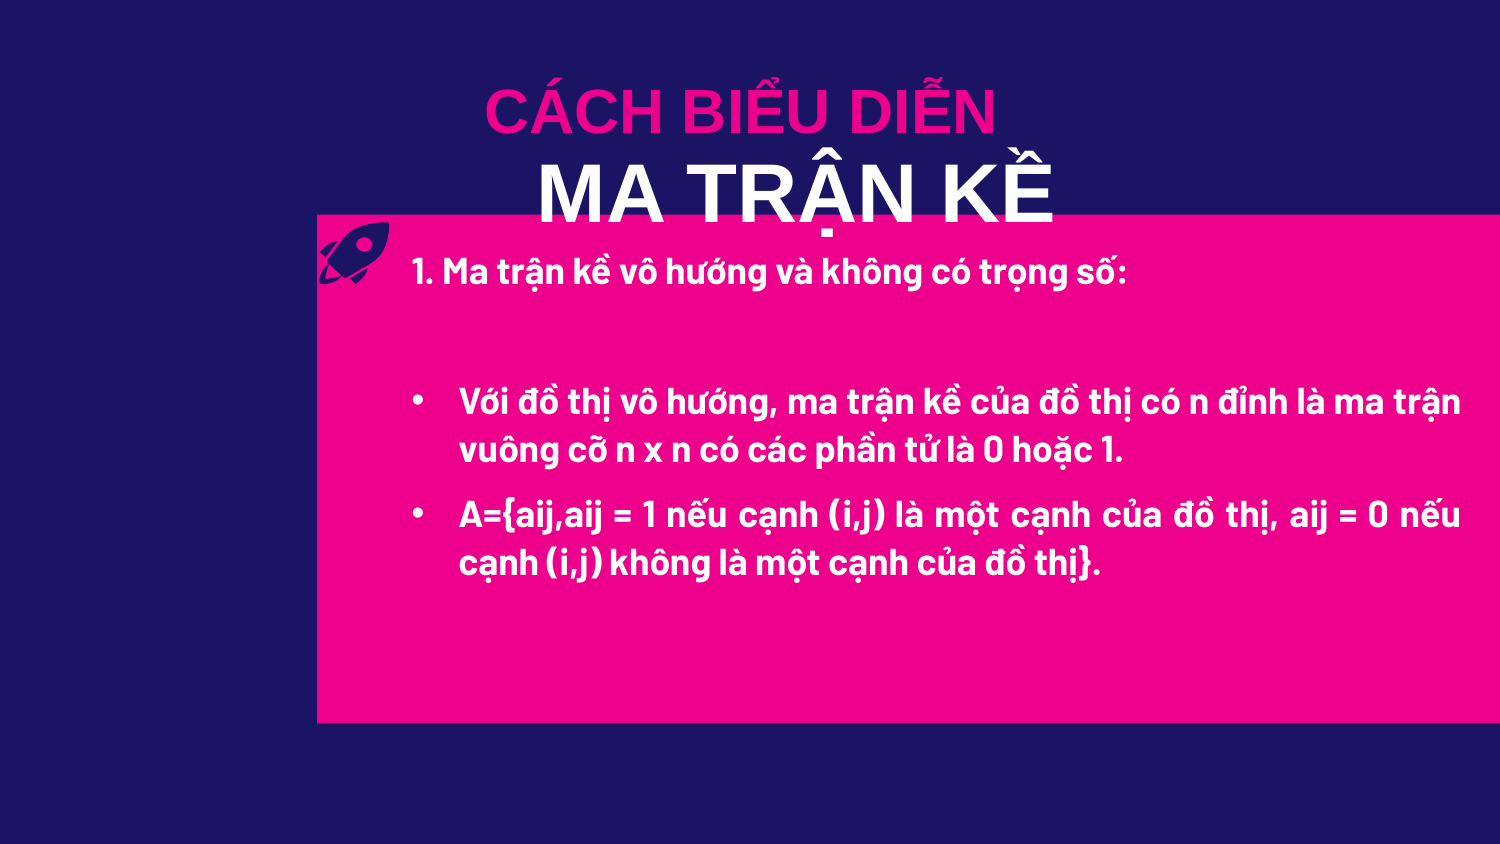

CÁCH BIỂU DIỄN
# MA TRẬN KỀ

1. Ma trận kề vô hướng và không có trọng số:

Với đồ thị vô hướng, ma trận kề của đồ thị có n đỉnh là ma trận vuông cỡ n x n có các phần tử là 0 hoặc 1.
A={aij,aij = 1 nếu cạnh (i,j) là một cạnh của đồ thị, aij = 0 nếu cạnh (i,j) không là một cạnh của đồ thị}.

MA TRẬN KỀ

DANH SÁCH KỀ